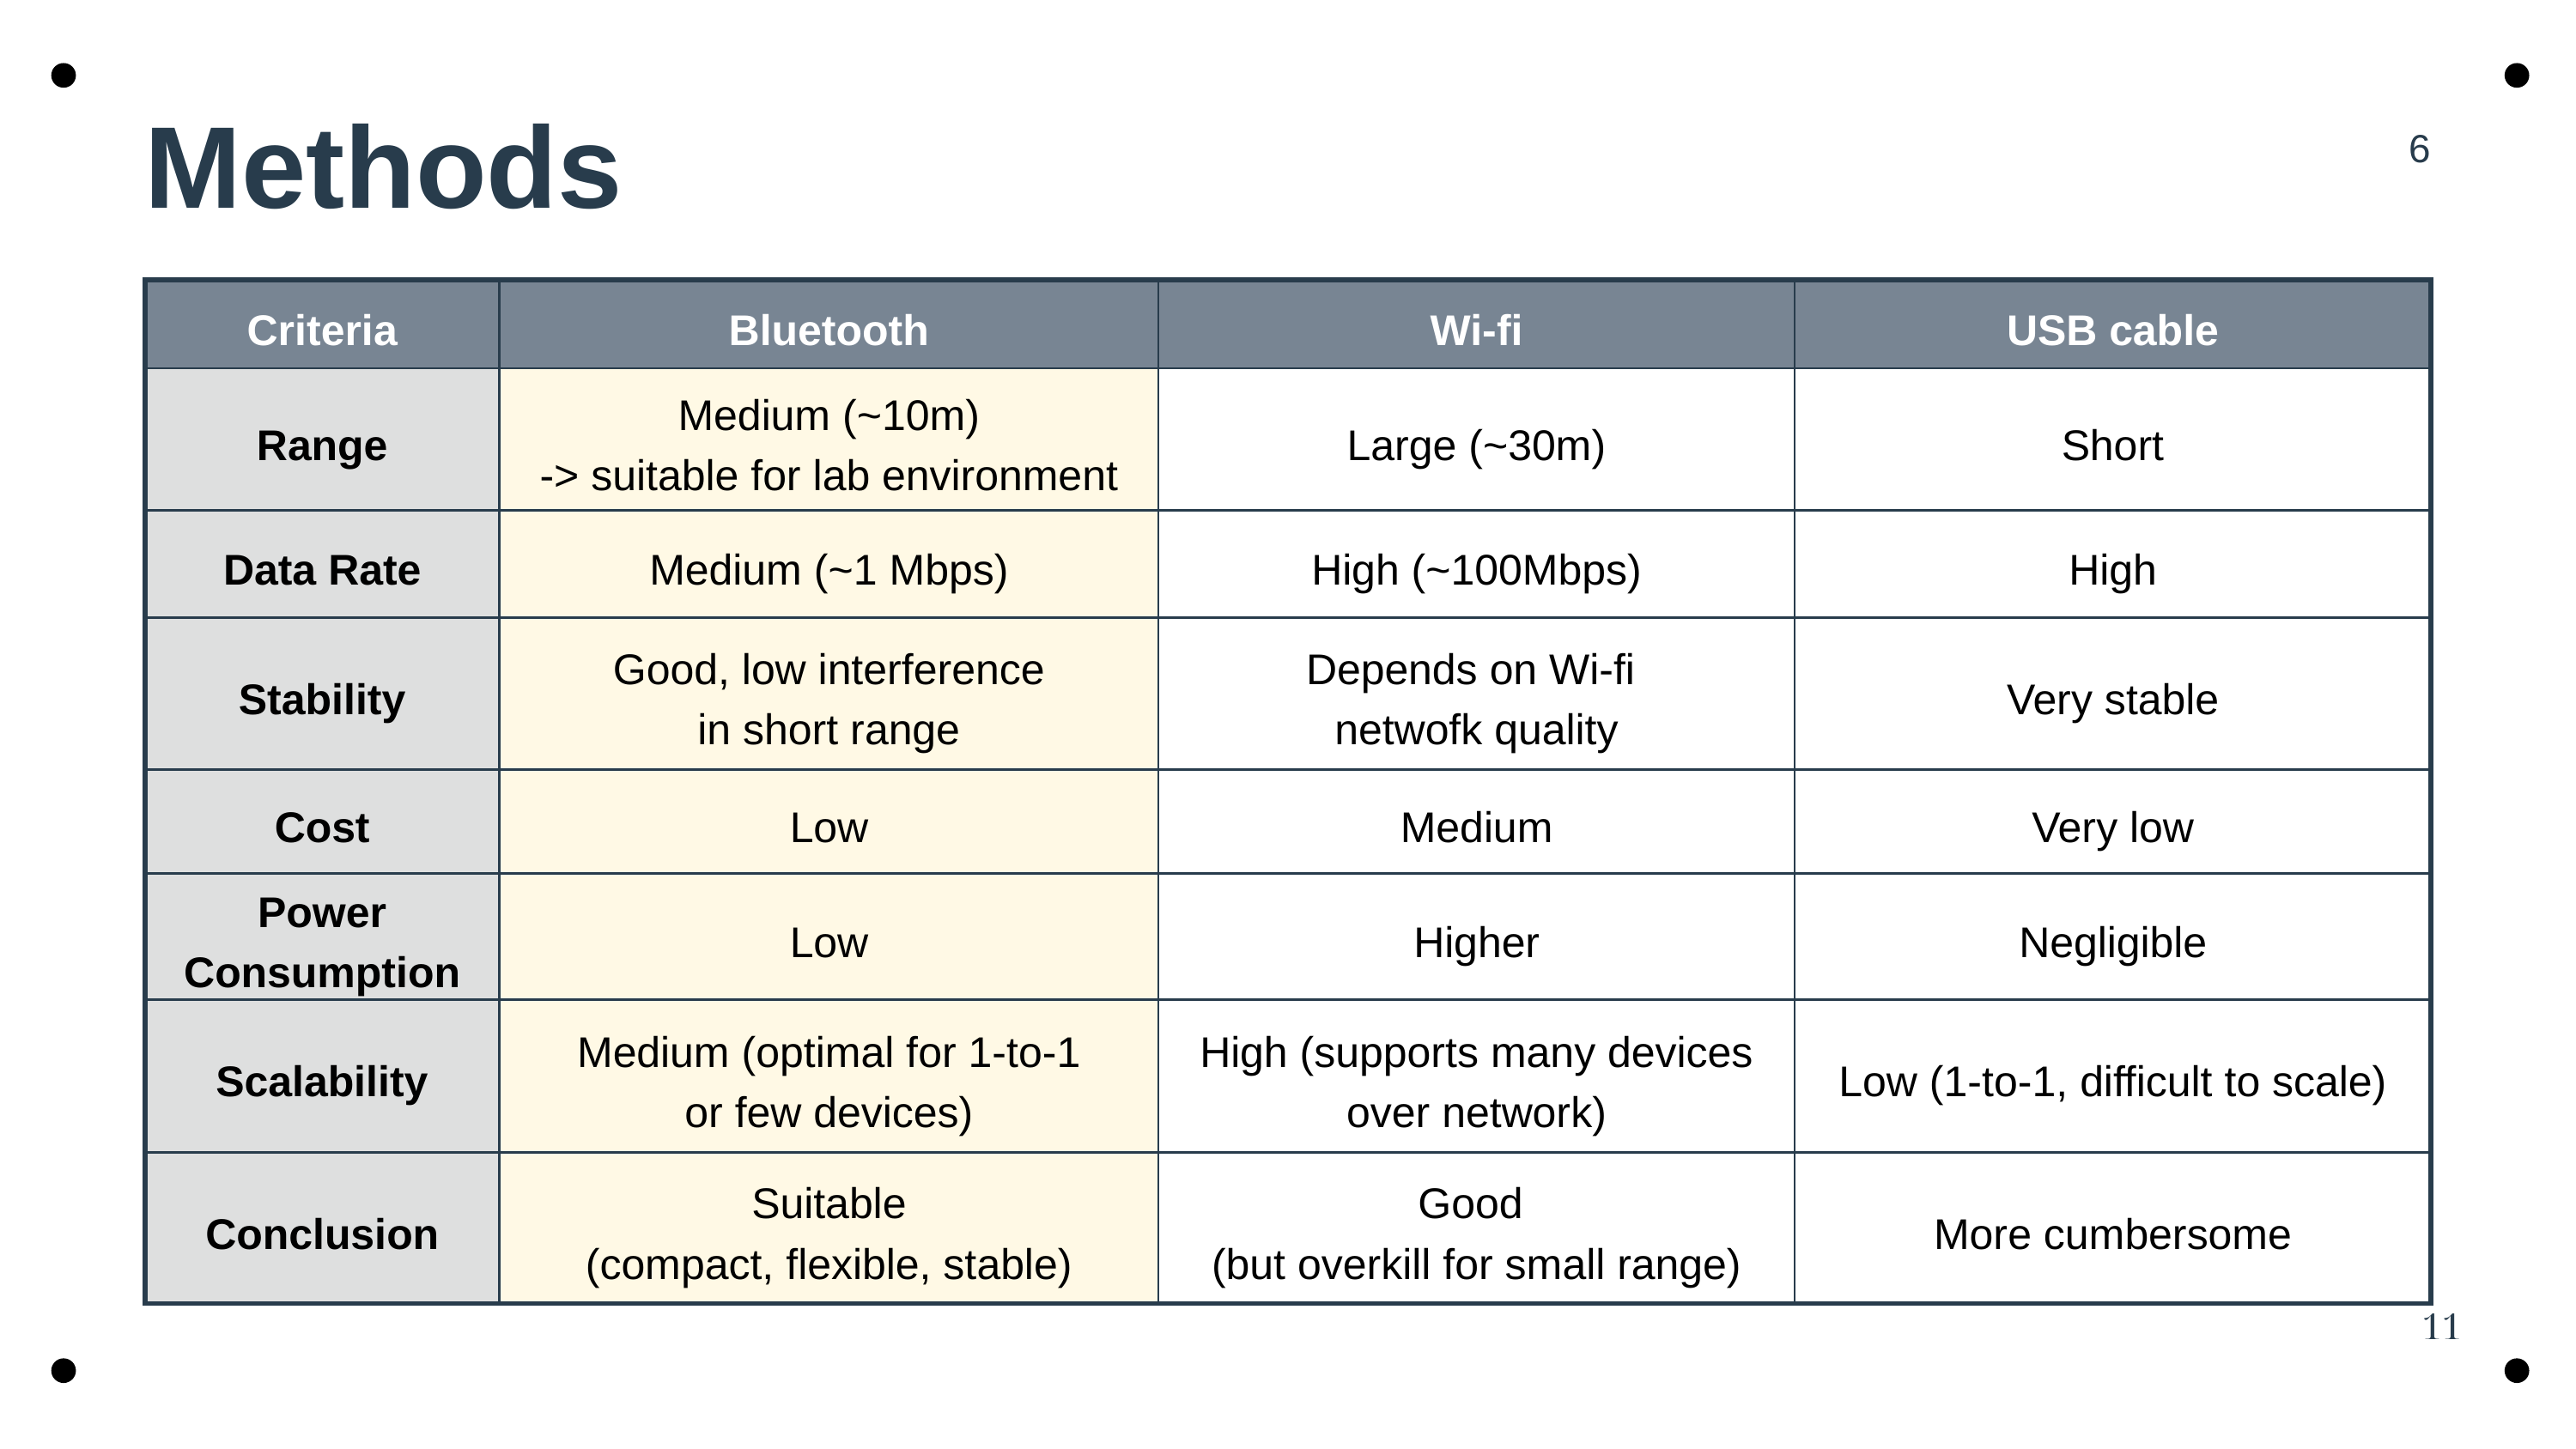

Methods
6
| Criteria | Bluetooth | Wi-fi | USB cable |
| --- | --- | --- | --- |
| Range | Medium (~10m) -> suitable for lab environment | Large (~30m) | Short |
| Data Rate | Medium (~1 Mbps) | High (~100Mbps) | High |
| Stability | Good, low interference in short range | Depends on Wi-fi netwofk quality | Very stable |
| Cost | Low | Medium | Very low |
| Power Consumption | Low | Higher | Negligible |
| Scalability | Medium (optimal for 1-to-1 or few devices) | High (supports many devices over network) | Low (1-to-1, difficult to scale) |
| Conclusion | Suitable (compact, flexible, stable) | Good (but overkill for small range) | More cumbersome |
11